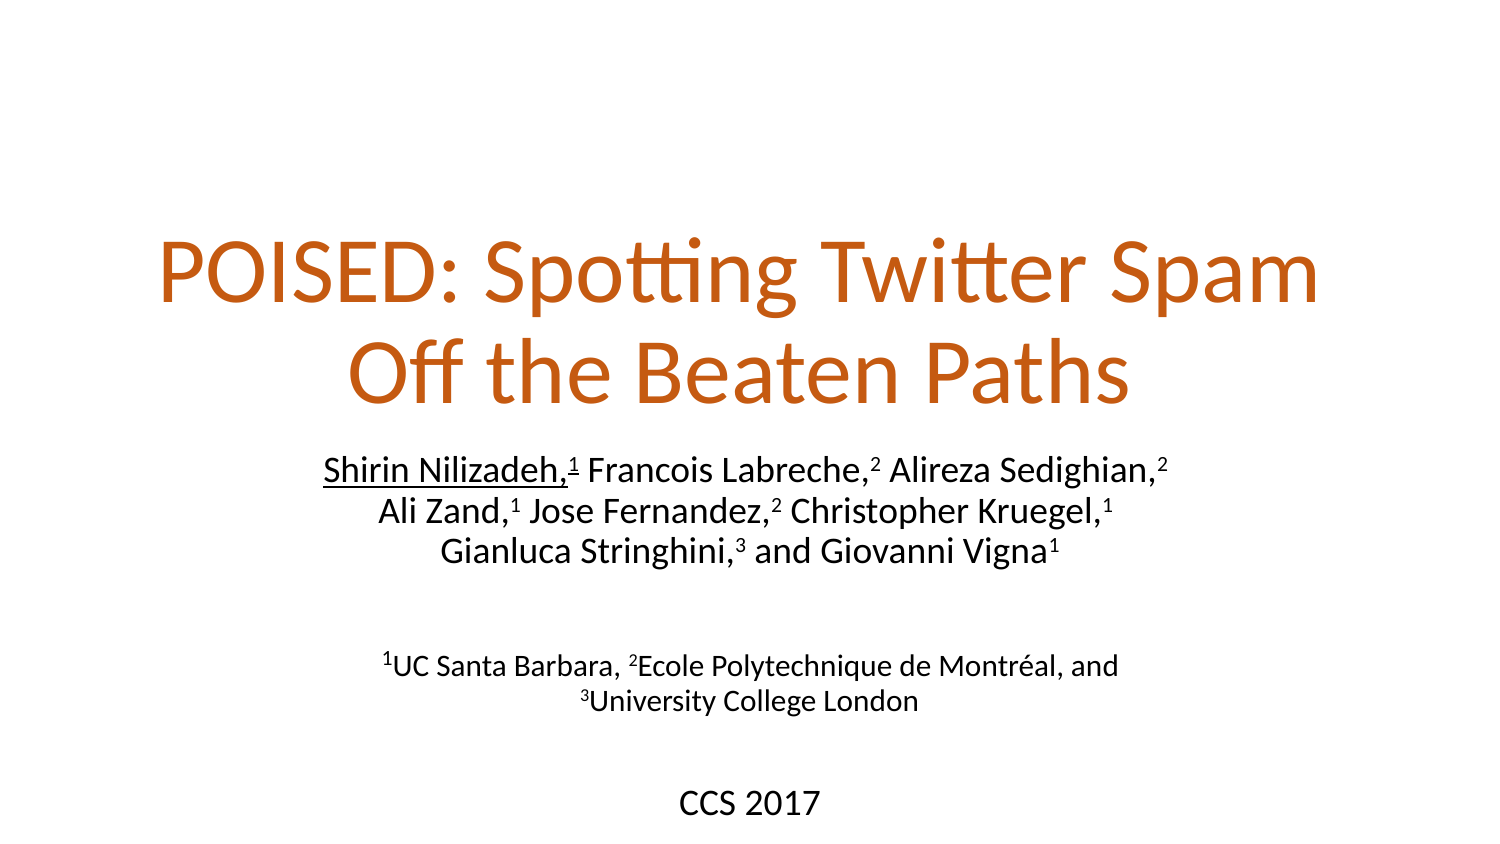

# POISED: Spotting Twitter Spam Off the Beaten Paths
Shirin Nilizadeh,1 Francois Labreche,2 Alireza Sedighian,2
Ali Zand,1 Jose Fernandez,2 Christopher Kruegel,1
Gianluca Stringhini,3 and Giovanni Vigna1

 1UC Santa Barbara, 2Ecole Polytechnique de Montréal, and
3University College London

CCS 2017